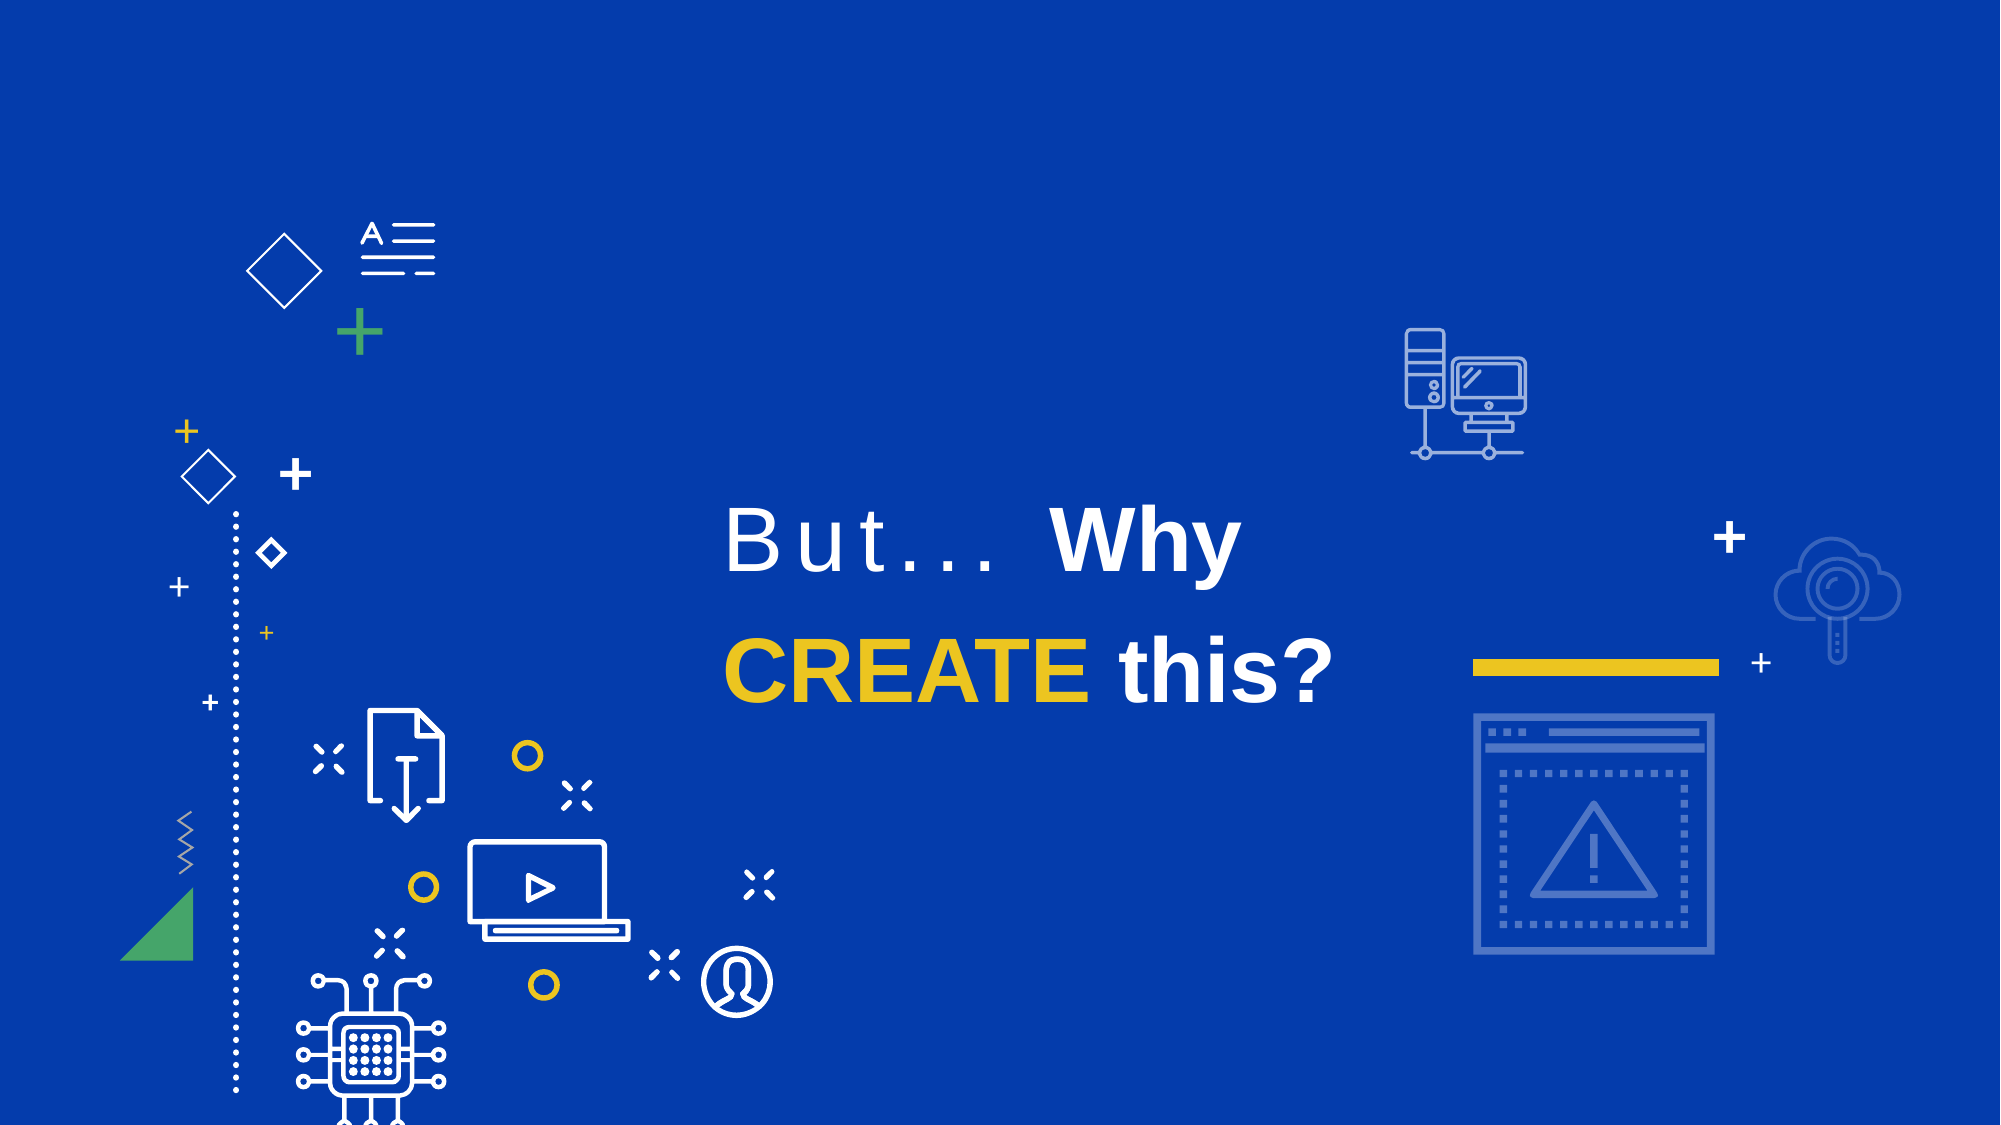

+

+
+
But... Why CREATE this?

+

+
+
+
+